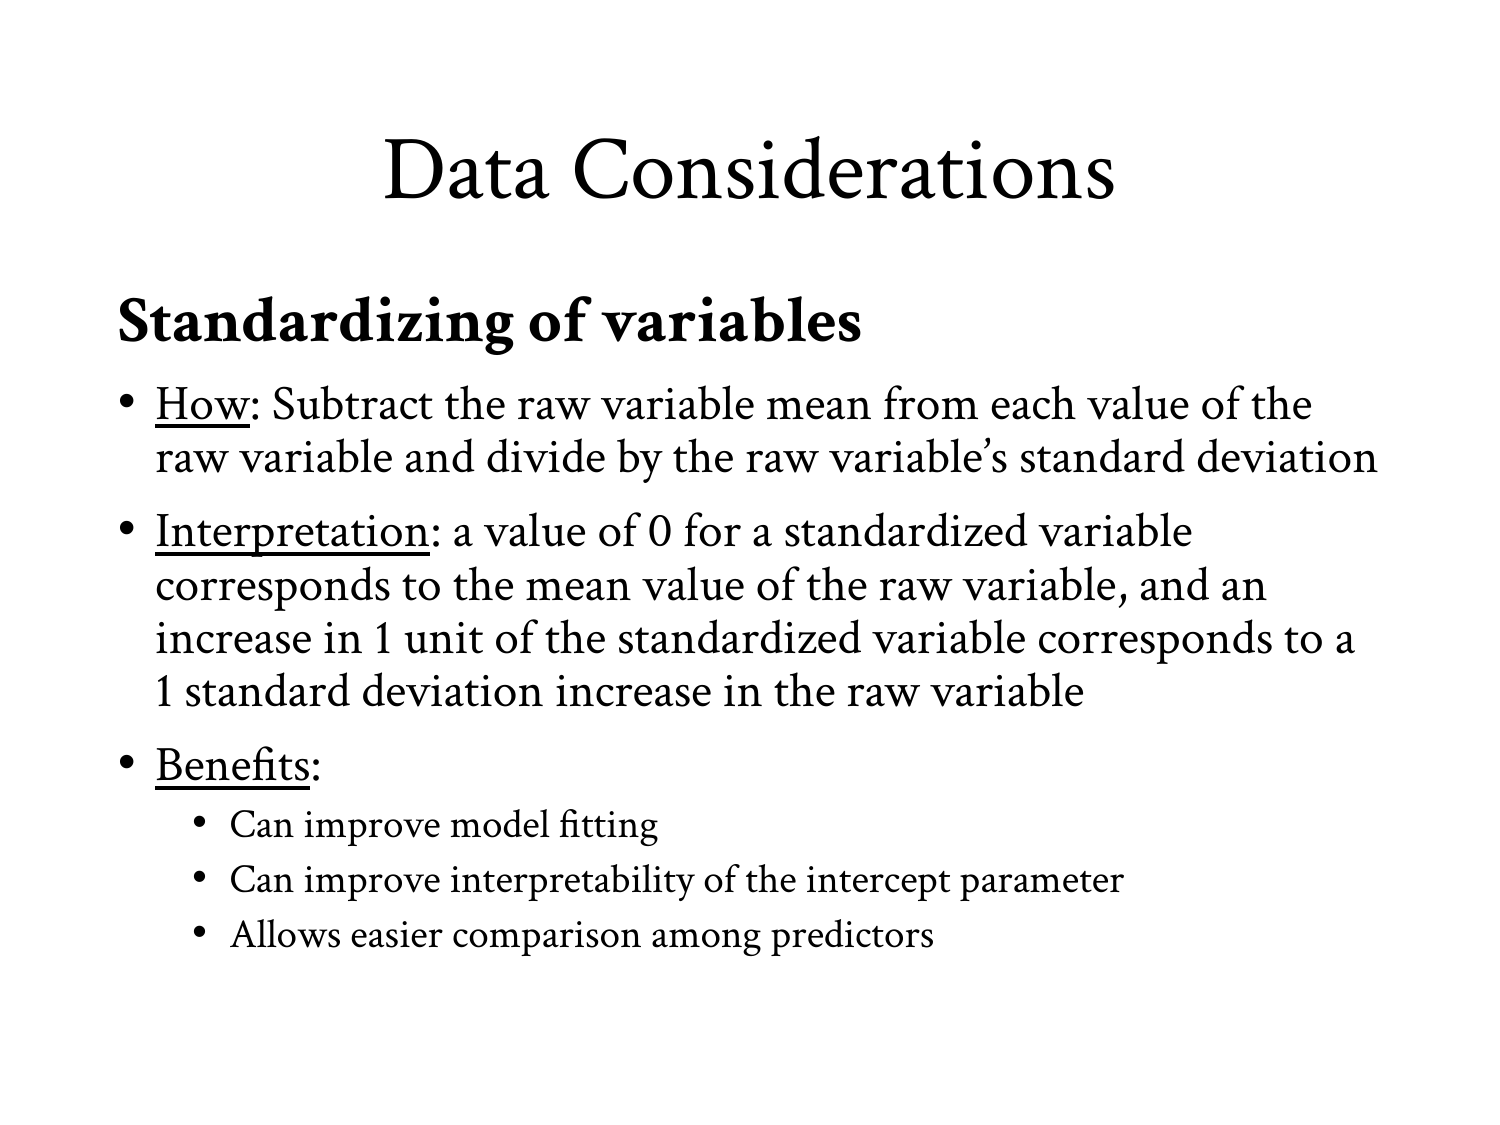

# Data Considerations
Standardizing of variables
How: Subtract the raw variable mean from each value of the raw variable and divide by the raw variable’s standard deviation
Interpretation: a value of 0 for a standardized variable corresponds to the mean value of the raw variable, and an increase in 1 unit of the standardized variable corresponds to a 1 standard deviation increase in the raw variable
Benefits:
Can improve model fitting
Can improve interpretability of the intercept parameter
Allows easier comparison among predictors